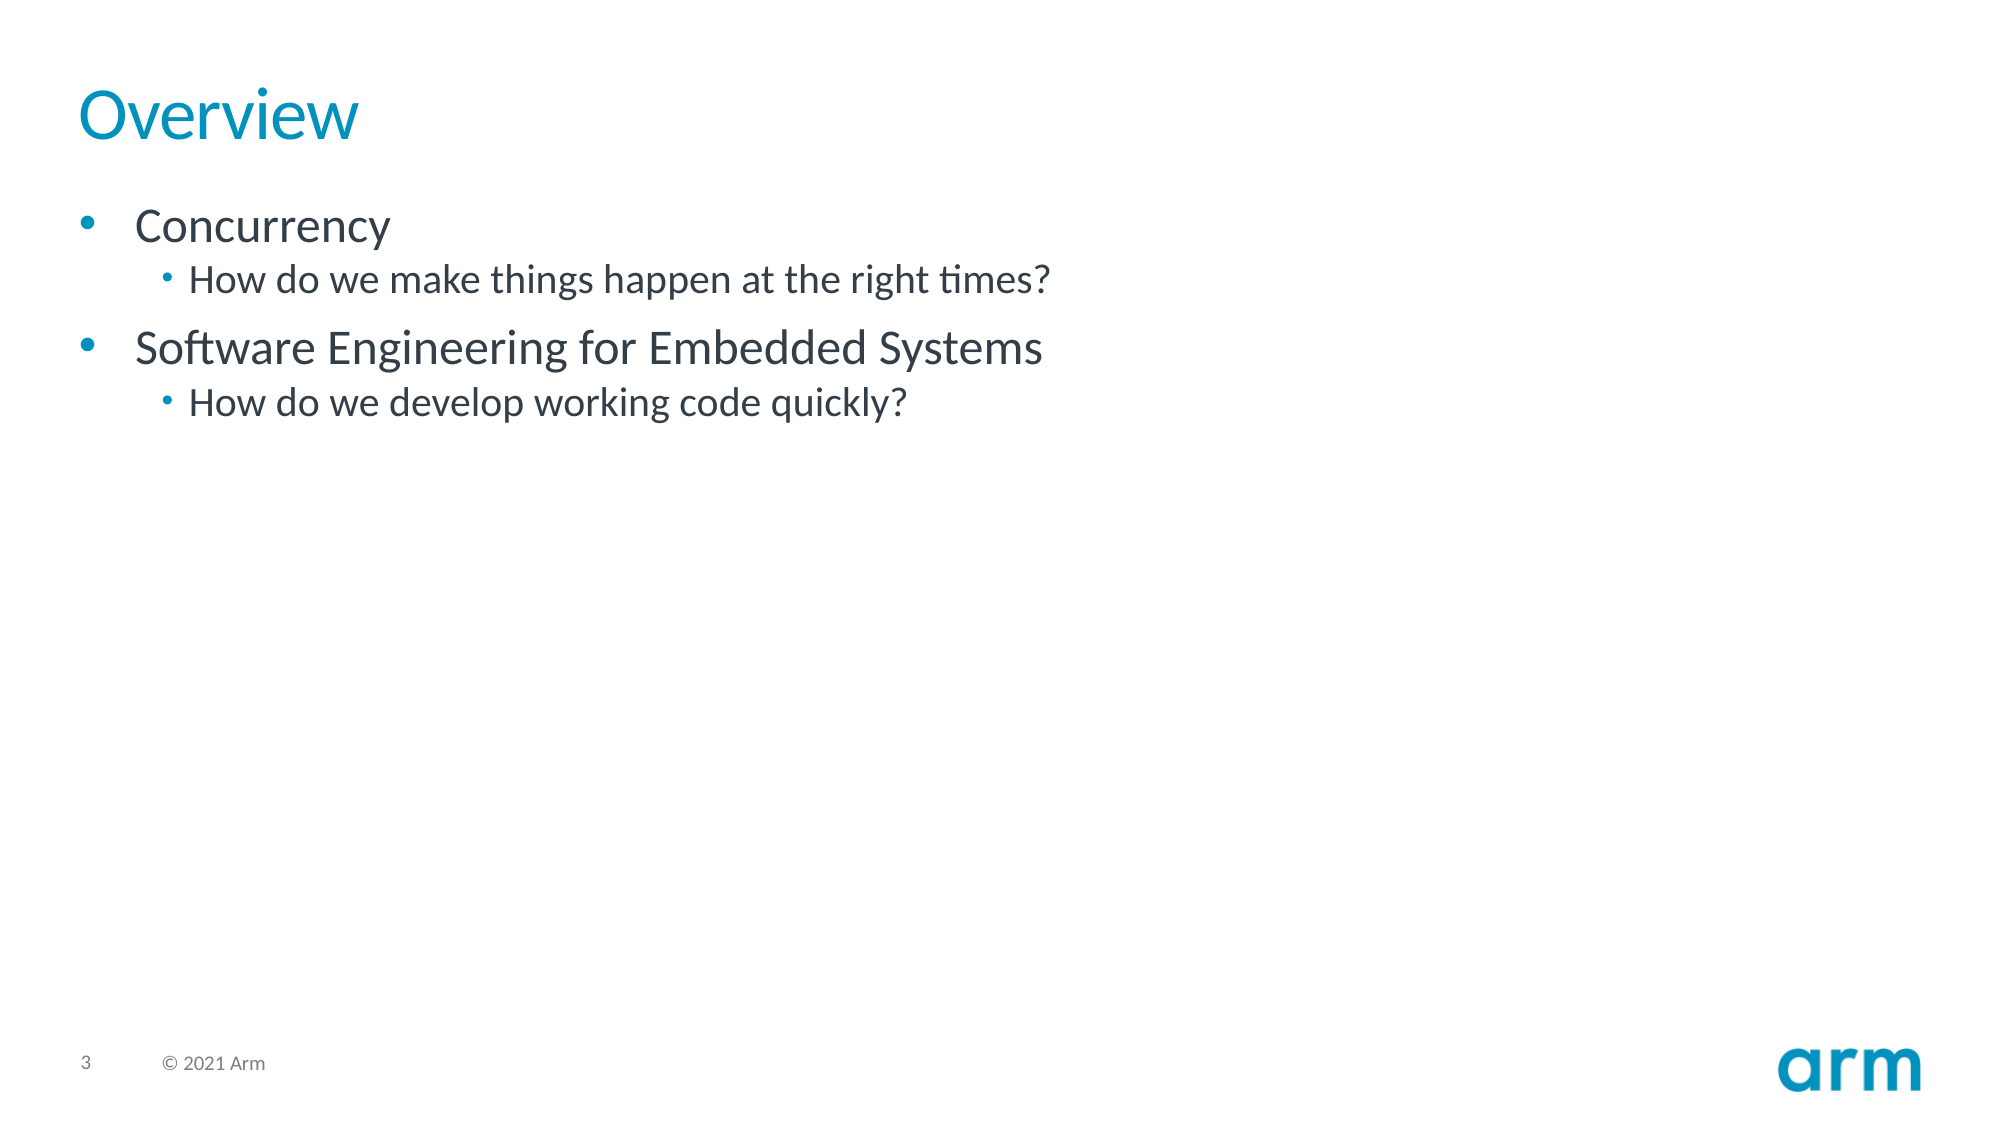

# Overview
Concurrency
How do we make things happen at the right times?
Software Engineering for Embedded Systems
How do we develop working code quickly?